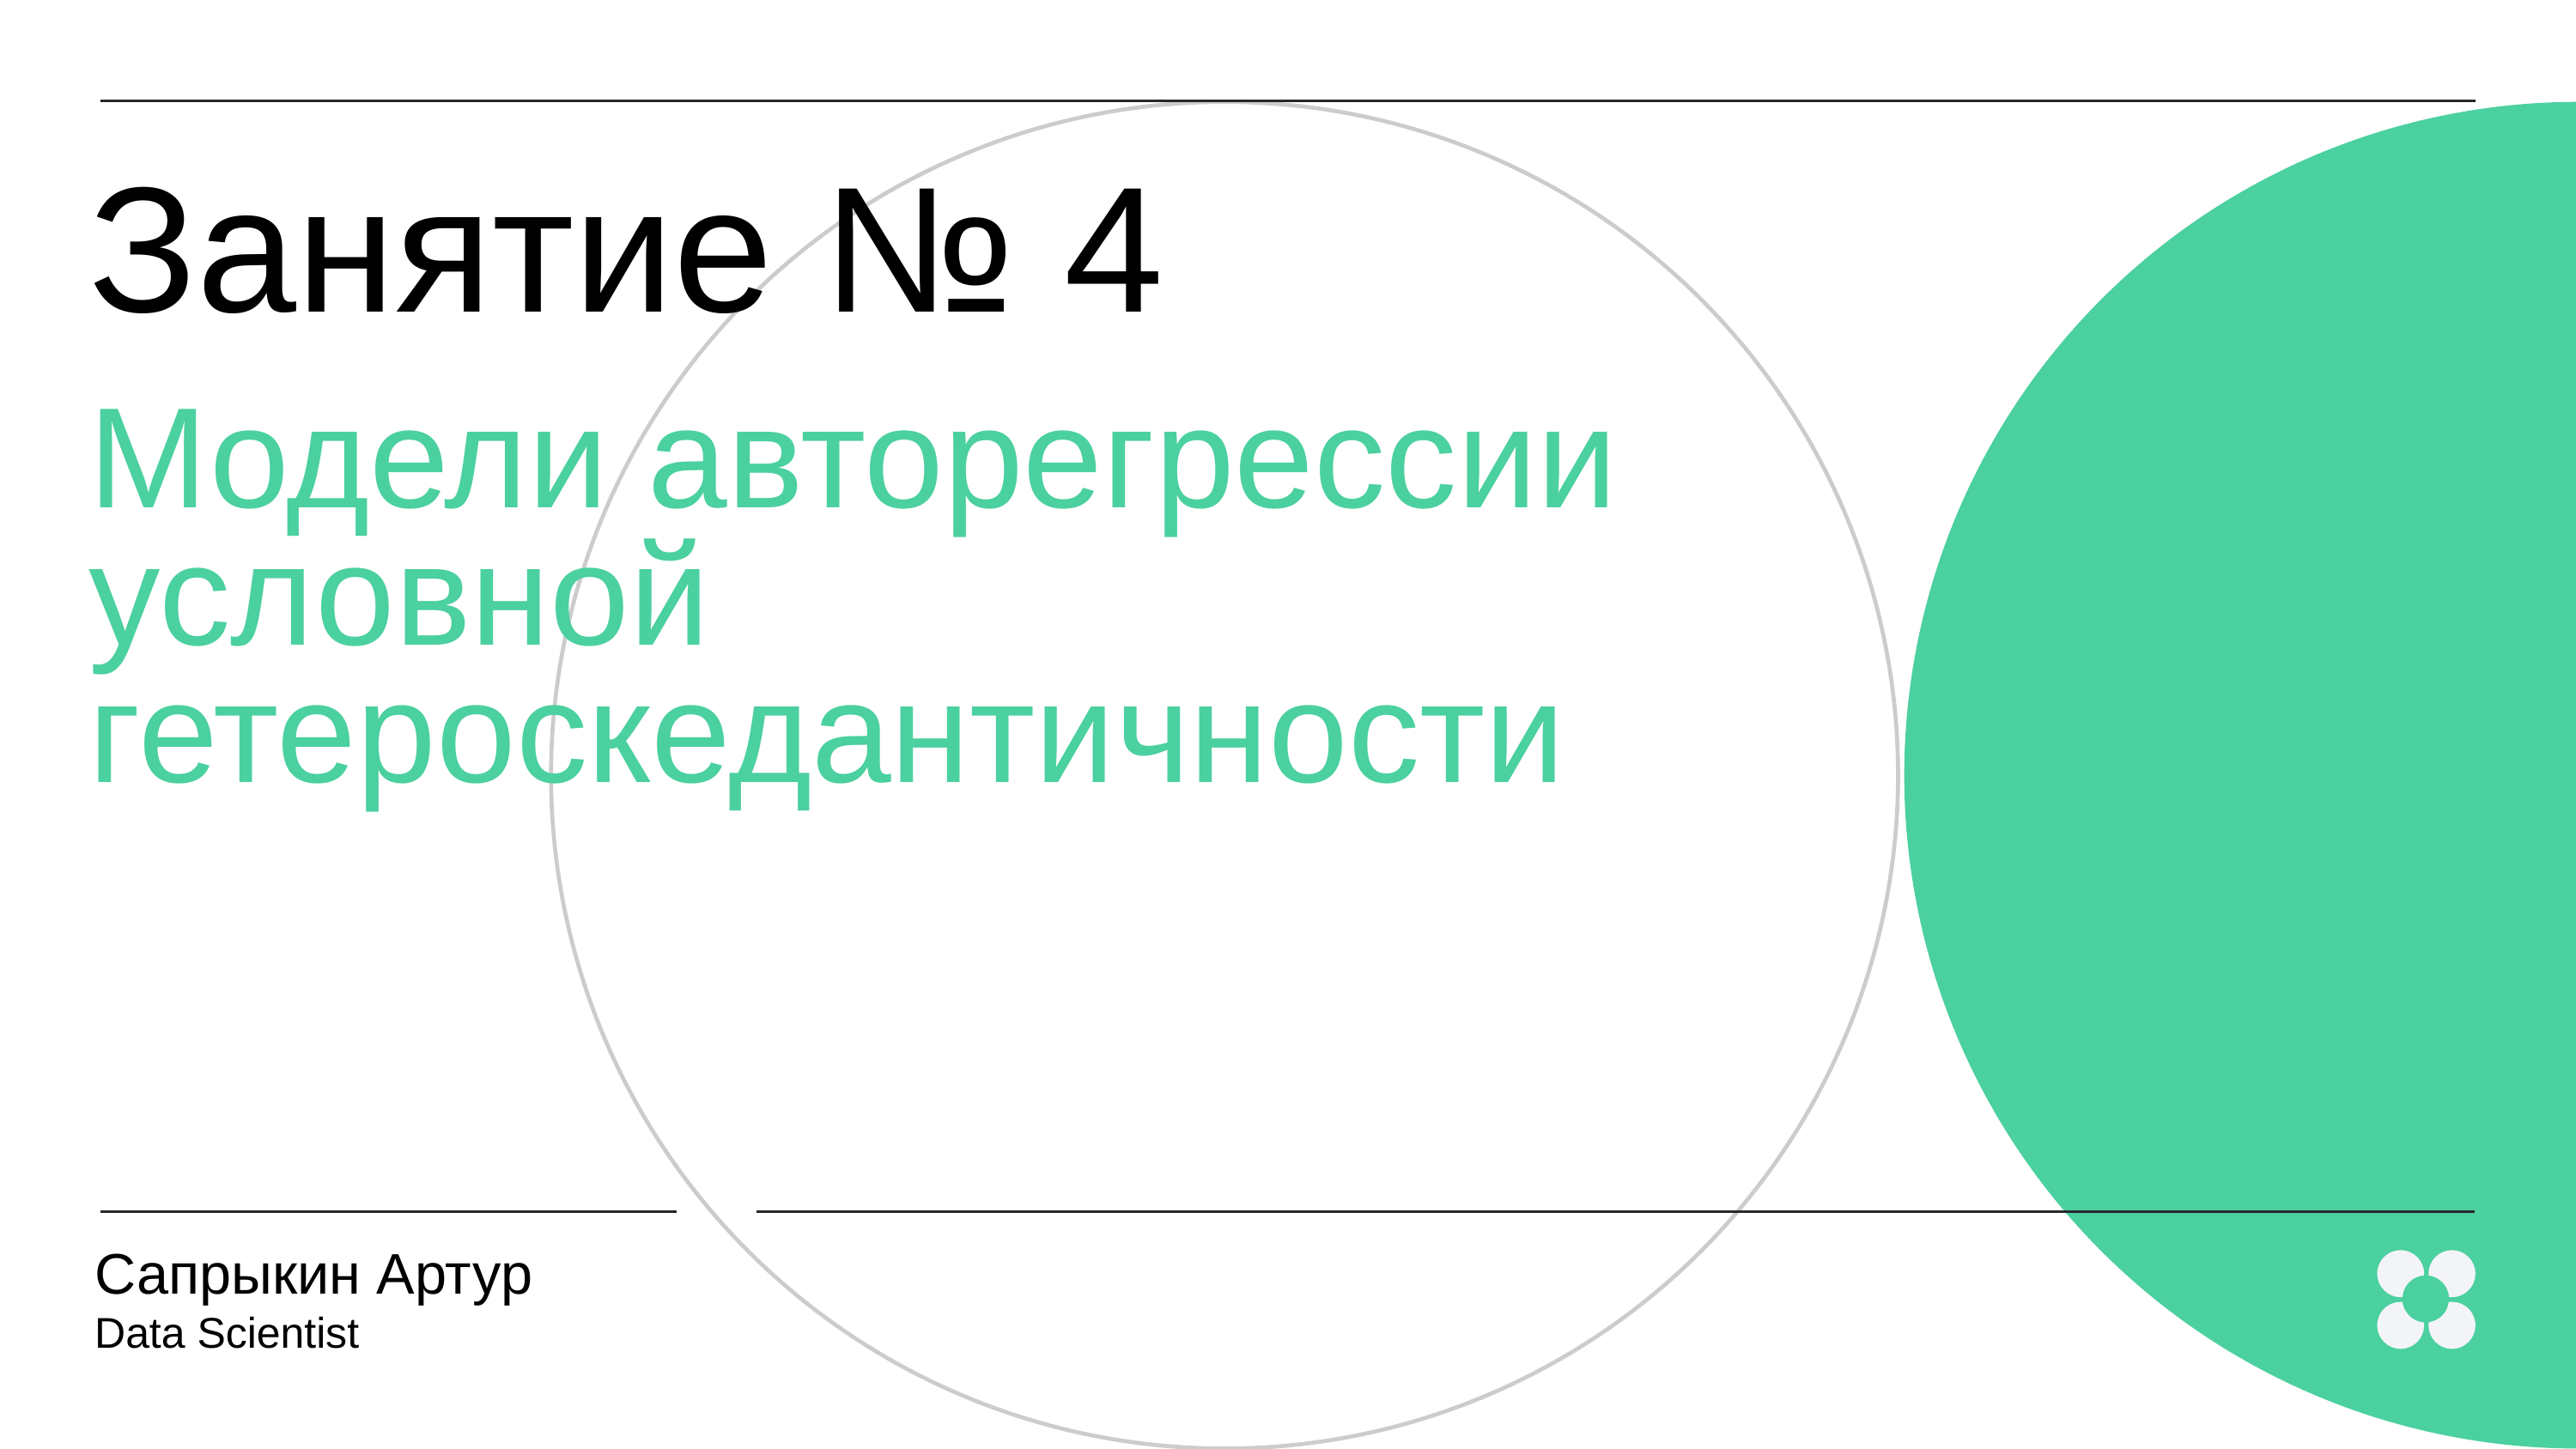

Занятие № 4
Модели авторегрессии условной гетероскедантичности
Сапрыкин Артур
Data Scientist